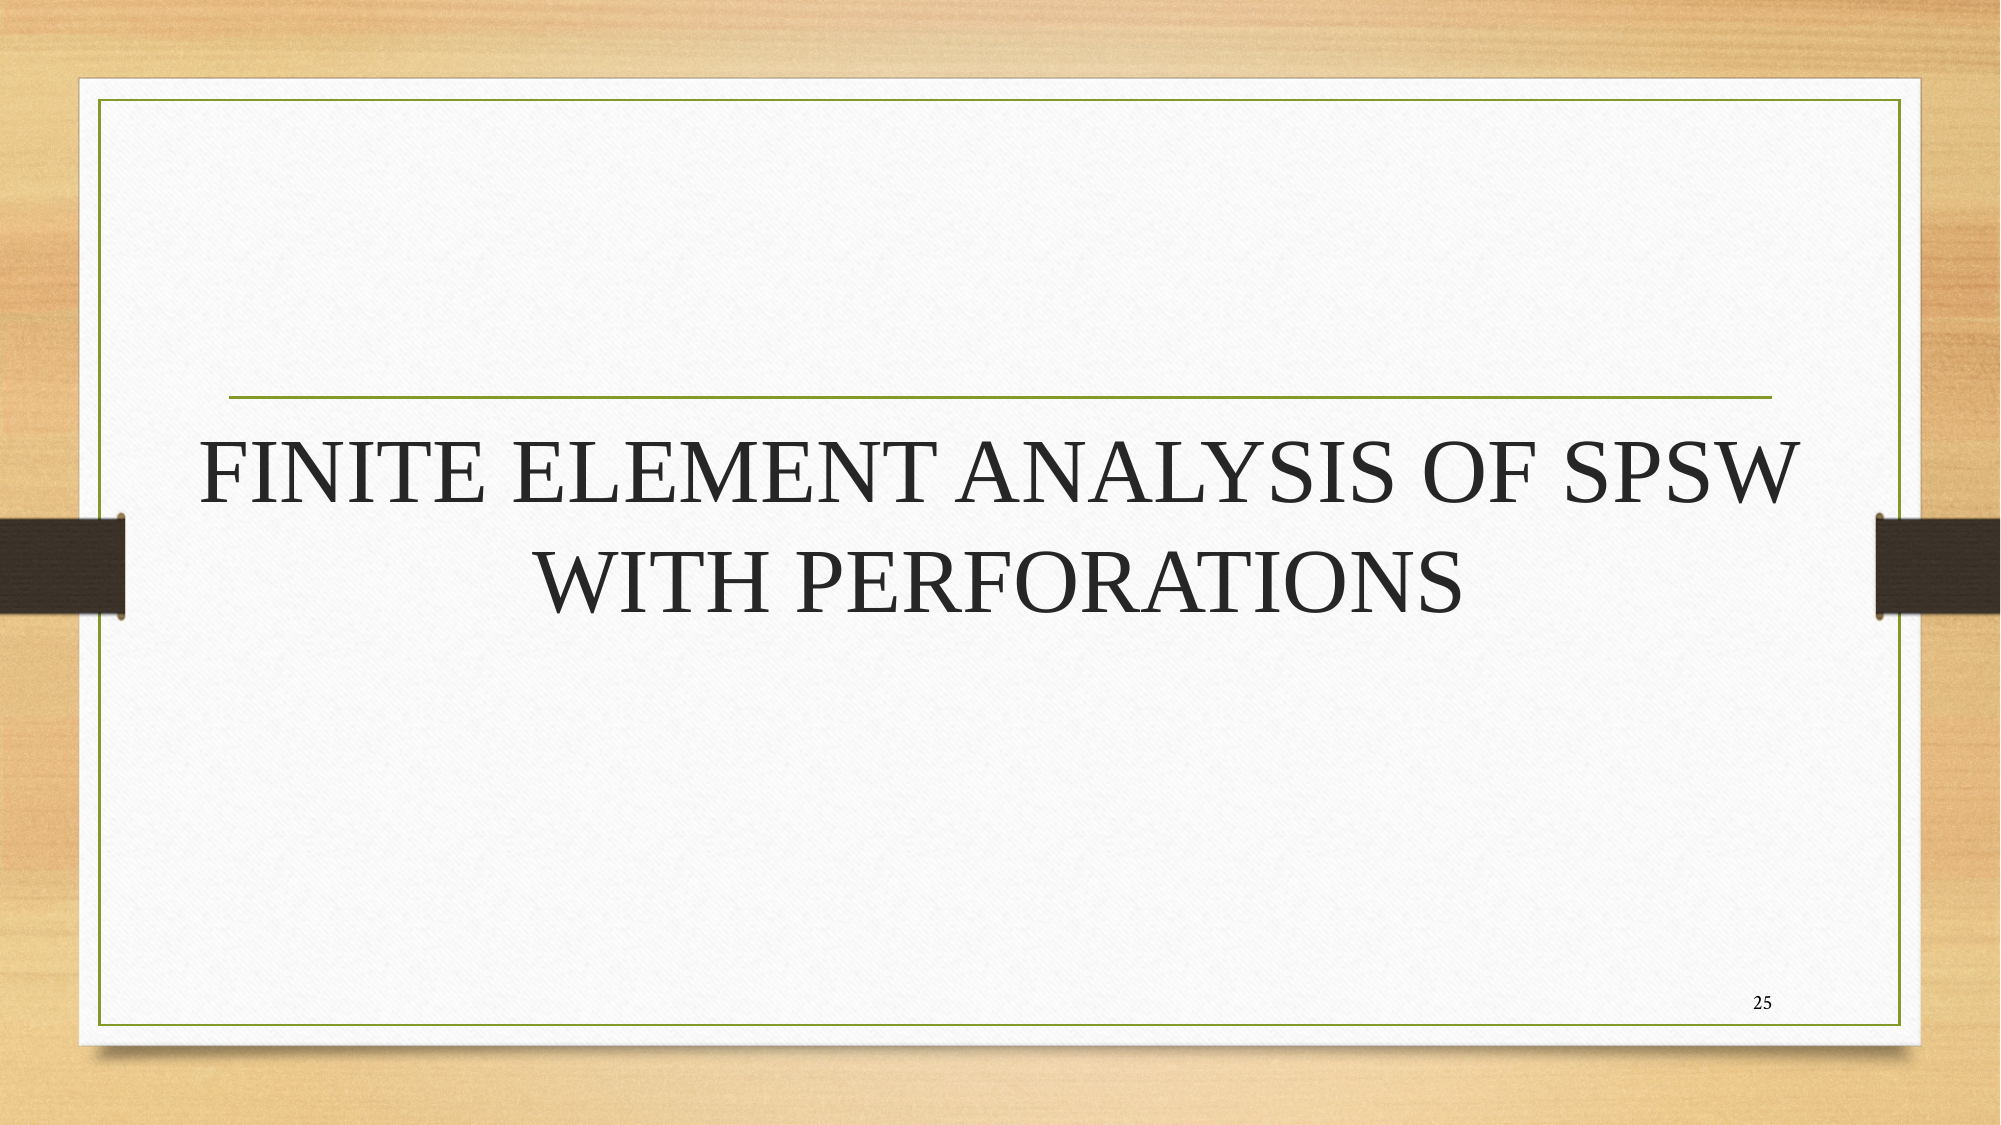

# FINITE ELEMENT ANALYSIS OF SPSW WITH PERFORATIONS
25